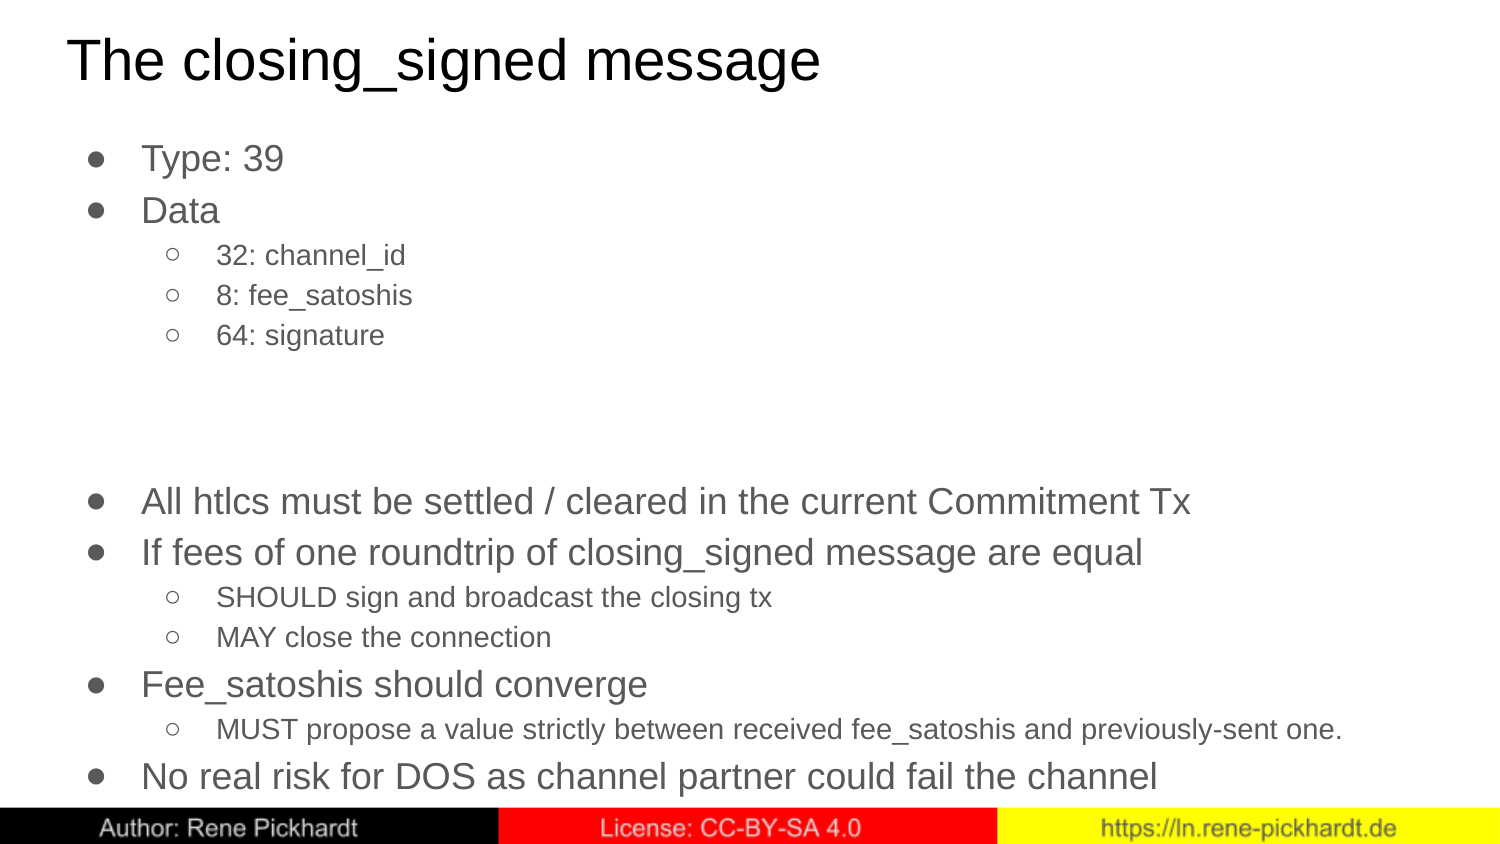

# The closing_signed message
Type: 39
Data
32: channel_id
8: fee_satoshis
64: signature

All htlcs must be settled / cleared in the current Commitment Tx
If fees of one roundtrip of closing_signed message are equal
SHOULD sign and broadcast the closing tx
MAY close the connection
Fee_satoshis should converge
MUST propose a value strictly between received fee_satoshis and previously-sent one.
No real risk for DOS as channel partner could fail the channel